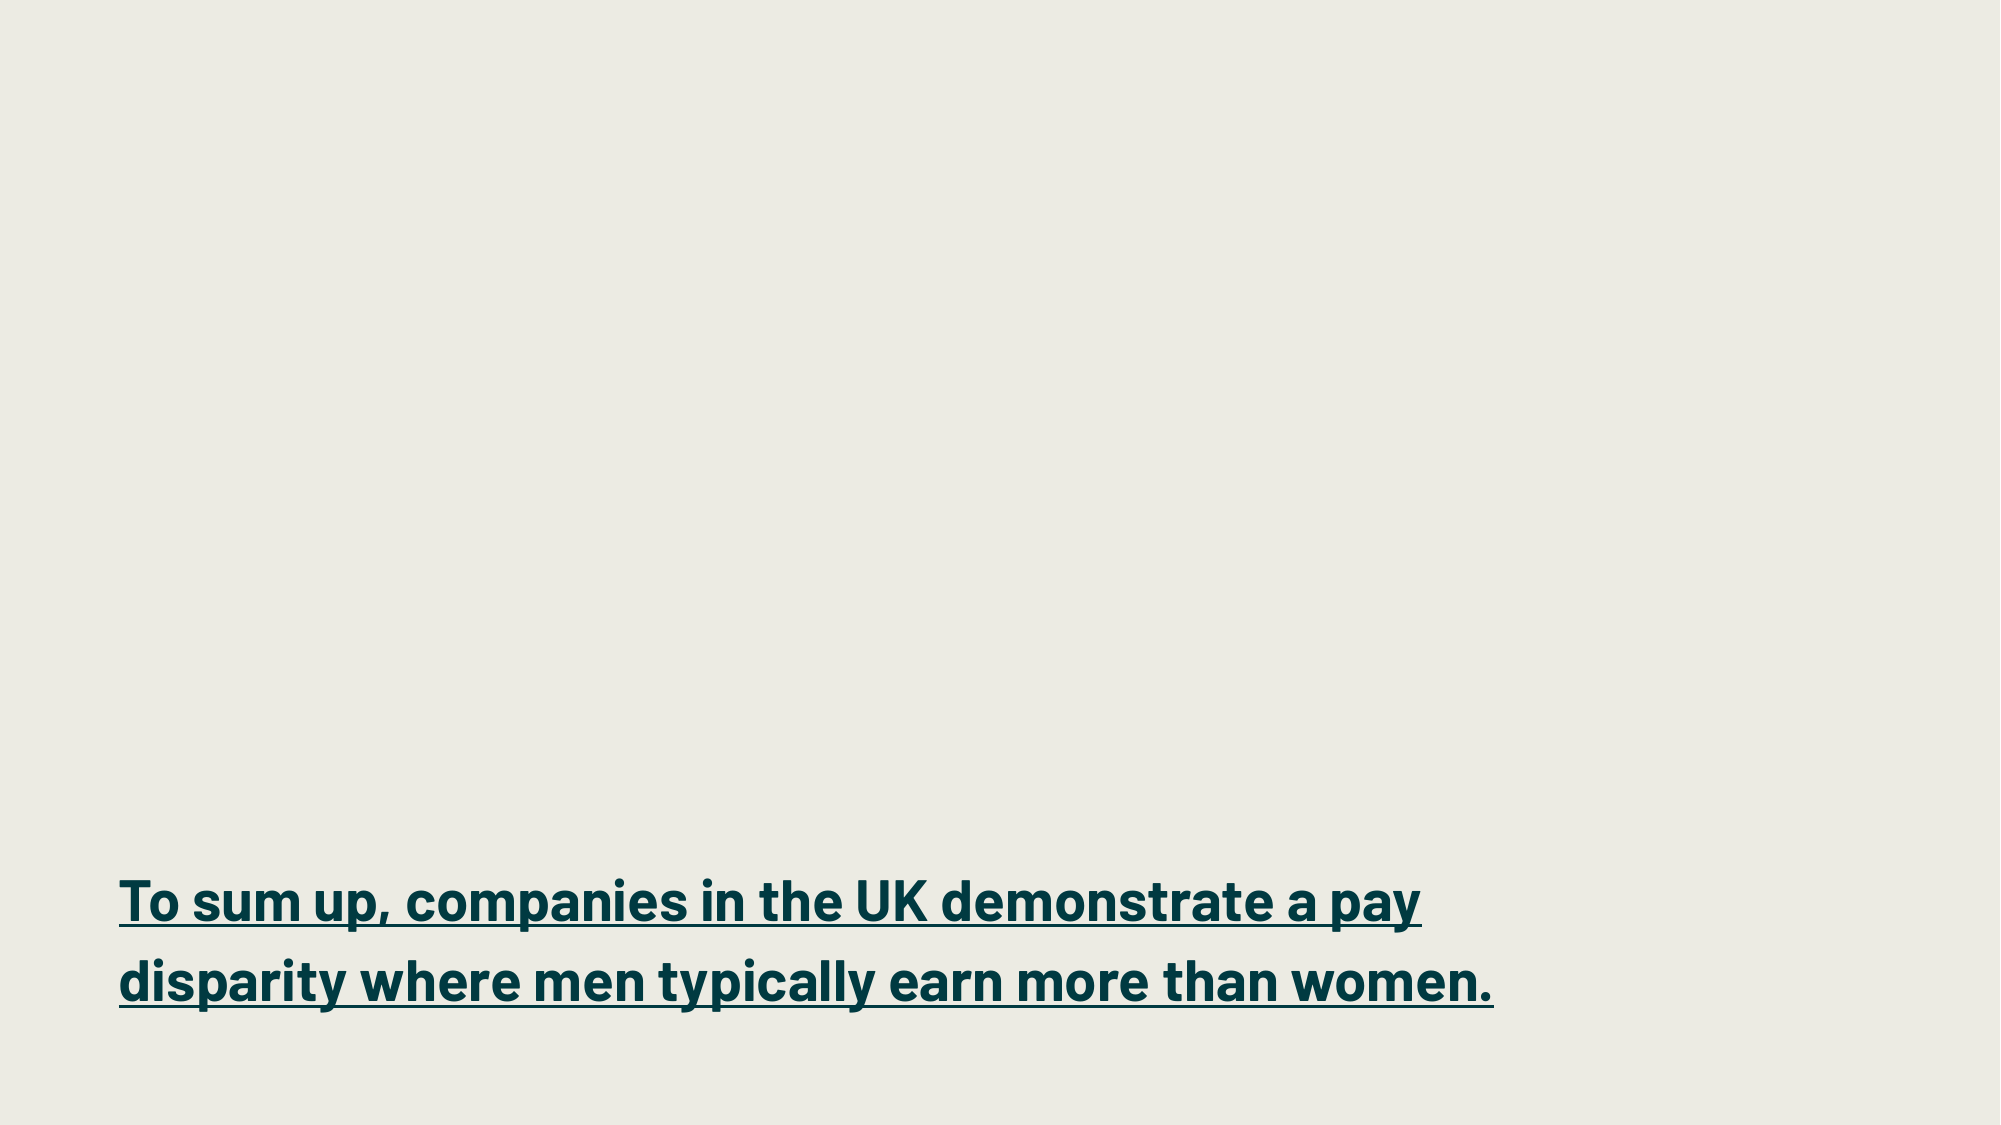

To sum up, companies in the UK demonstrate a pay disparity where men typically earn more than women.